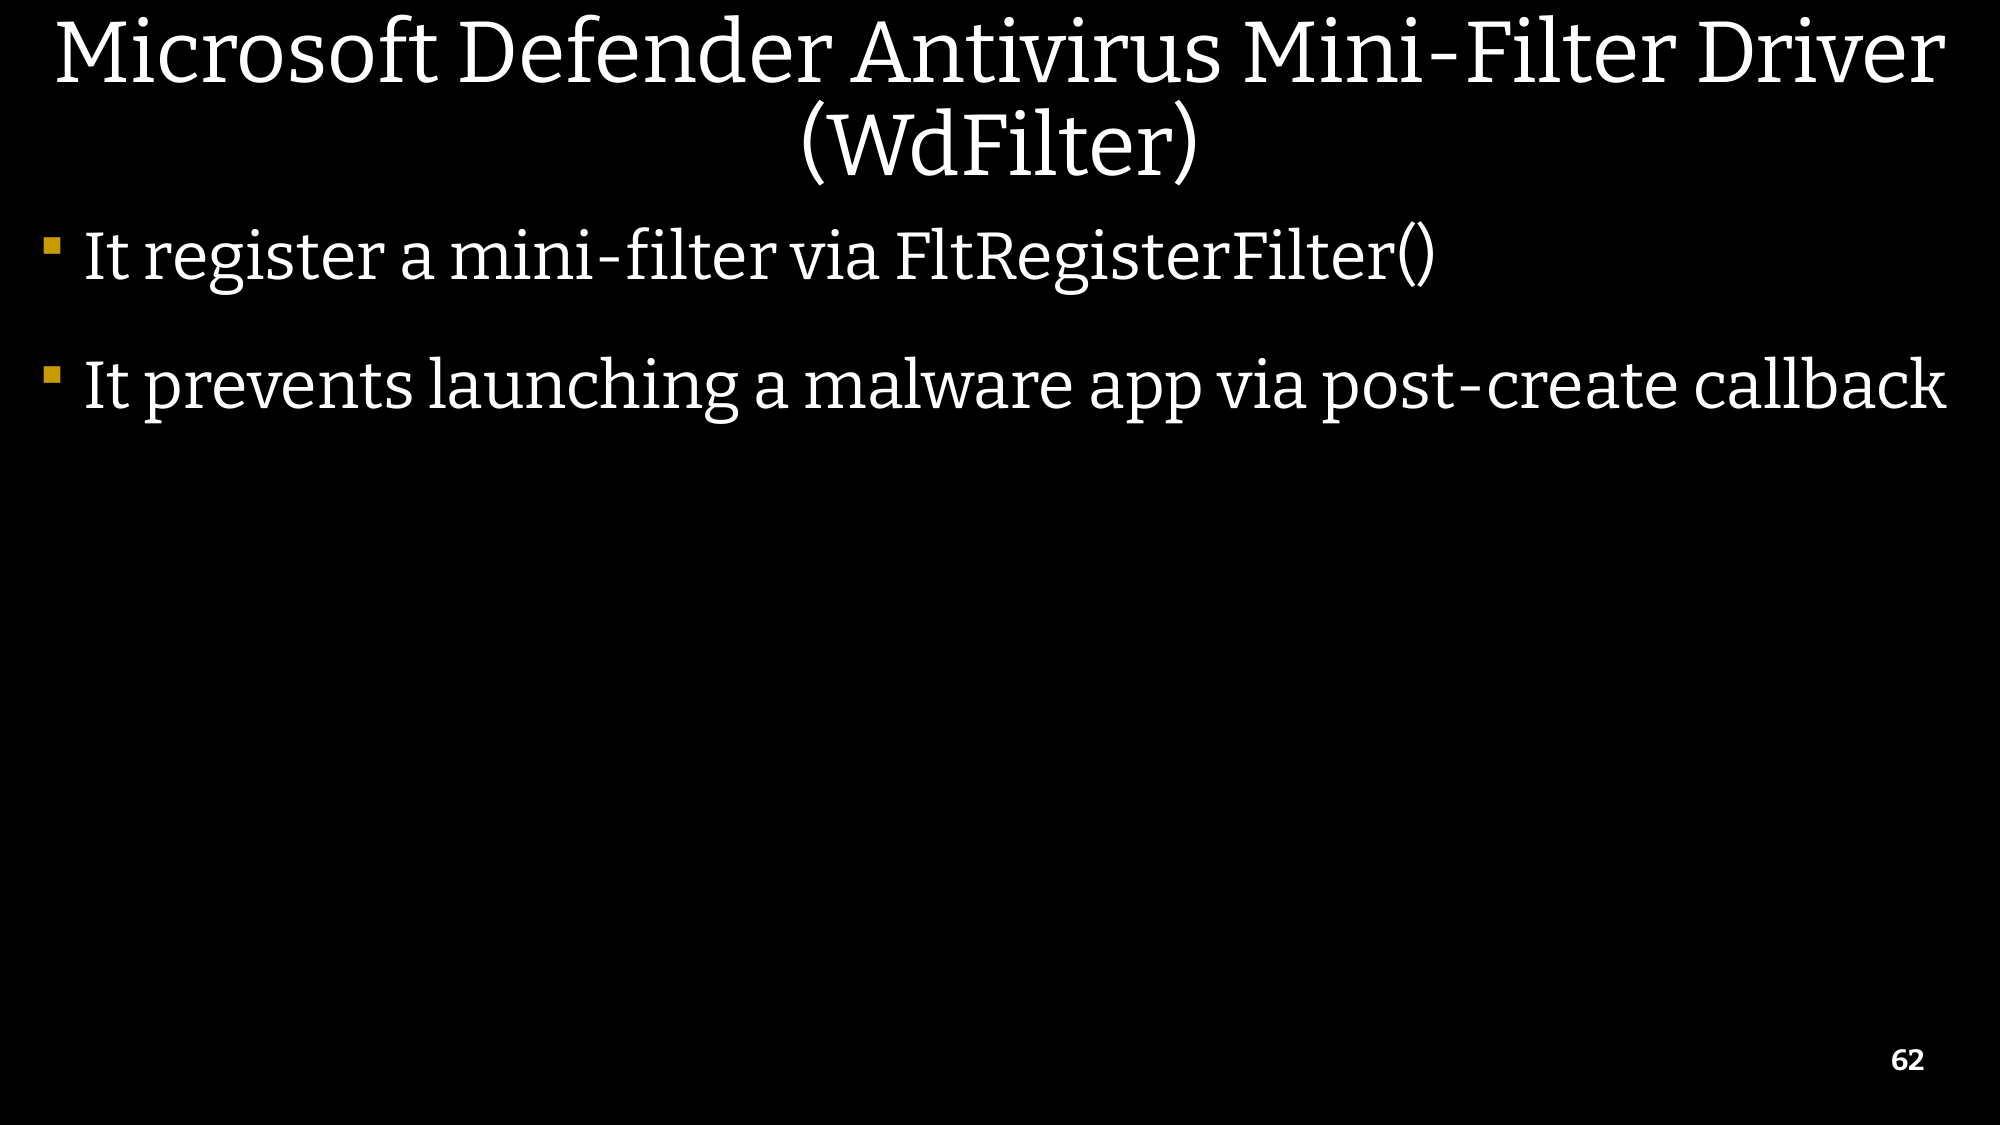

# Microsoft Defender Antivirus Mini-Filter Driver (WdFilter)
 It register a mini-filter via FltRegisterFilter()
 It prevents launching a malware app via post-create callback

62